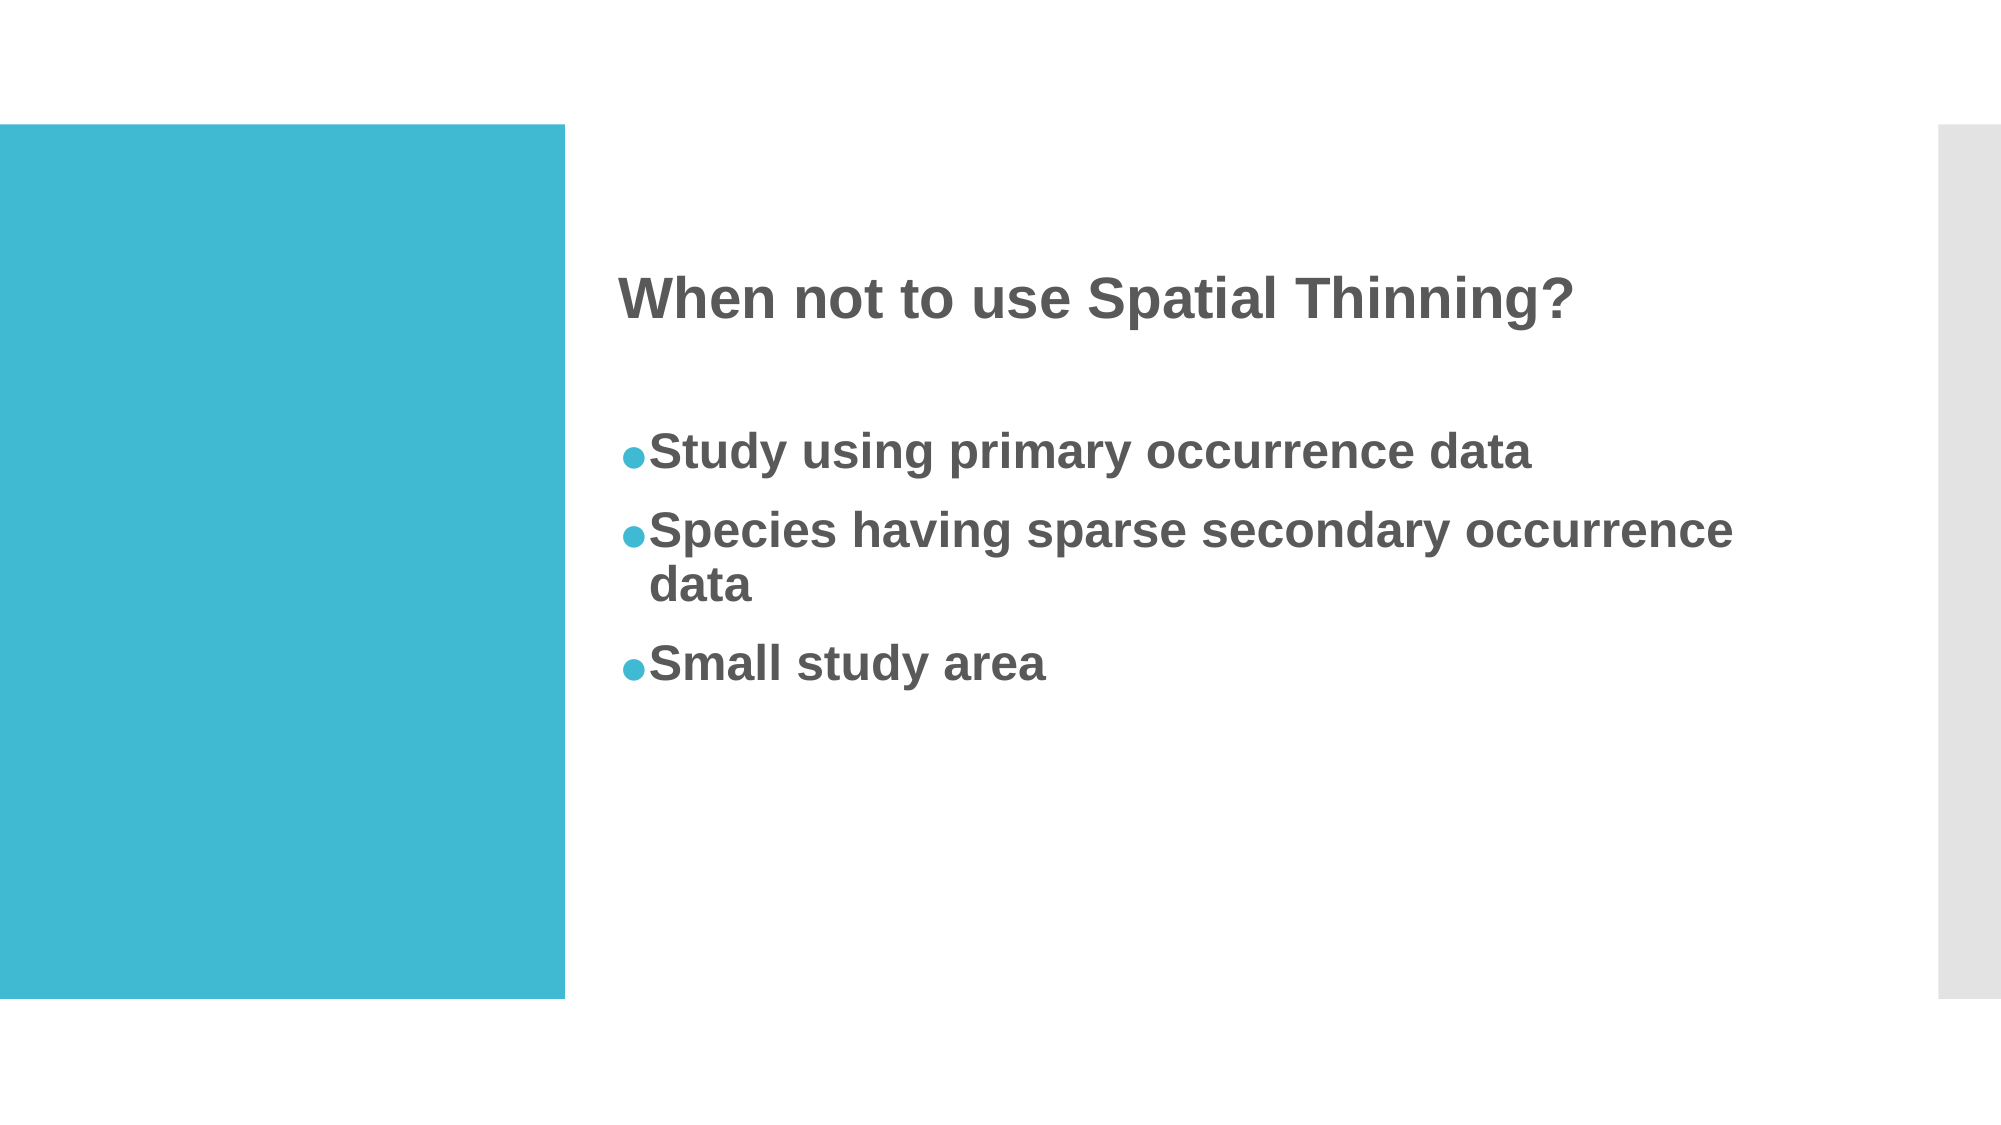

When not to use Spatial Thinning?

Study using primary occurrence data
Species having sparse secondary occurrence data
Small study area